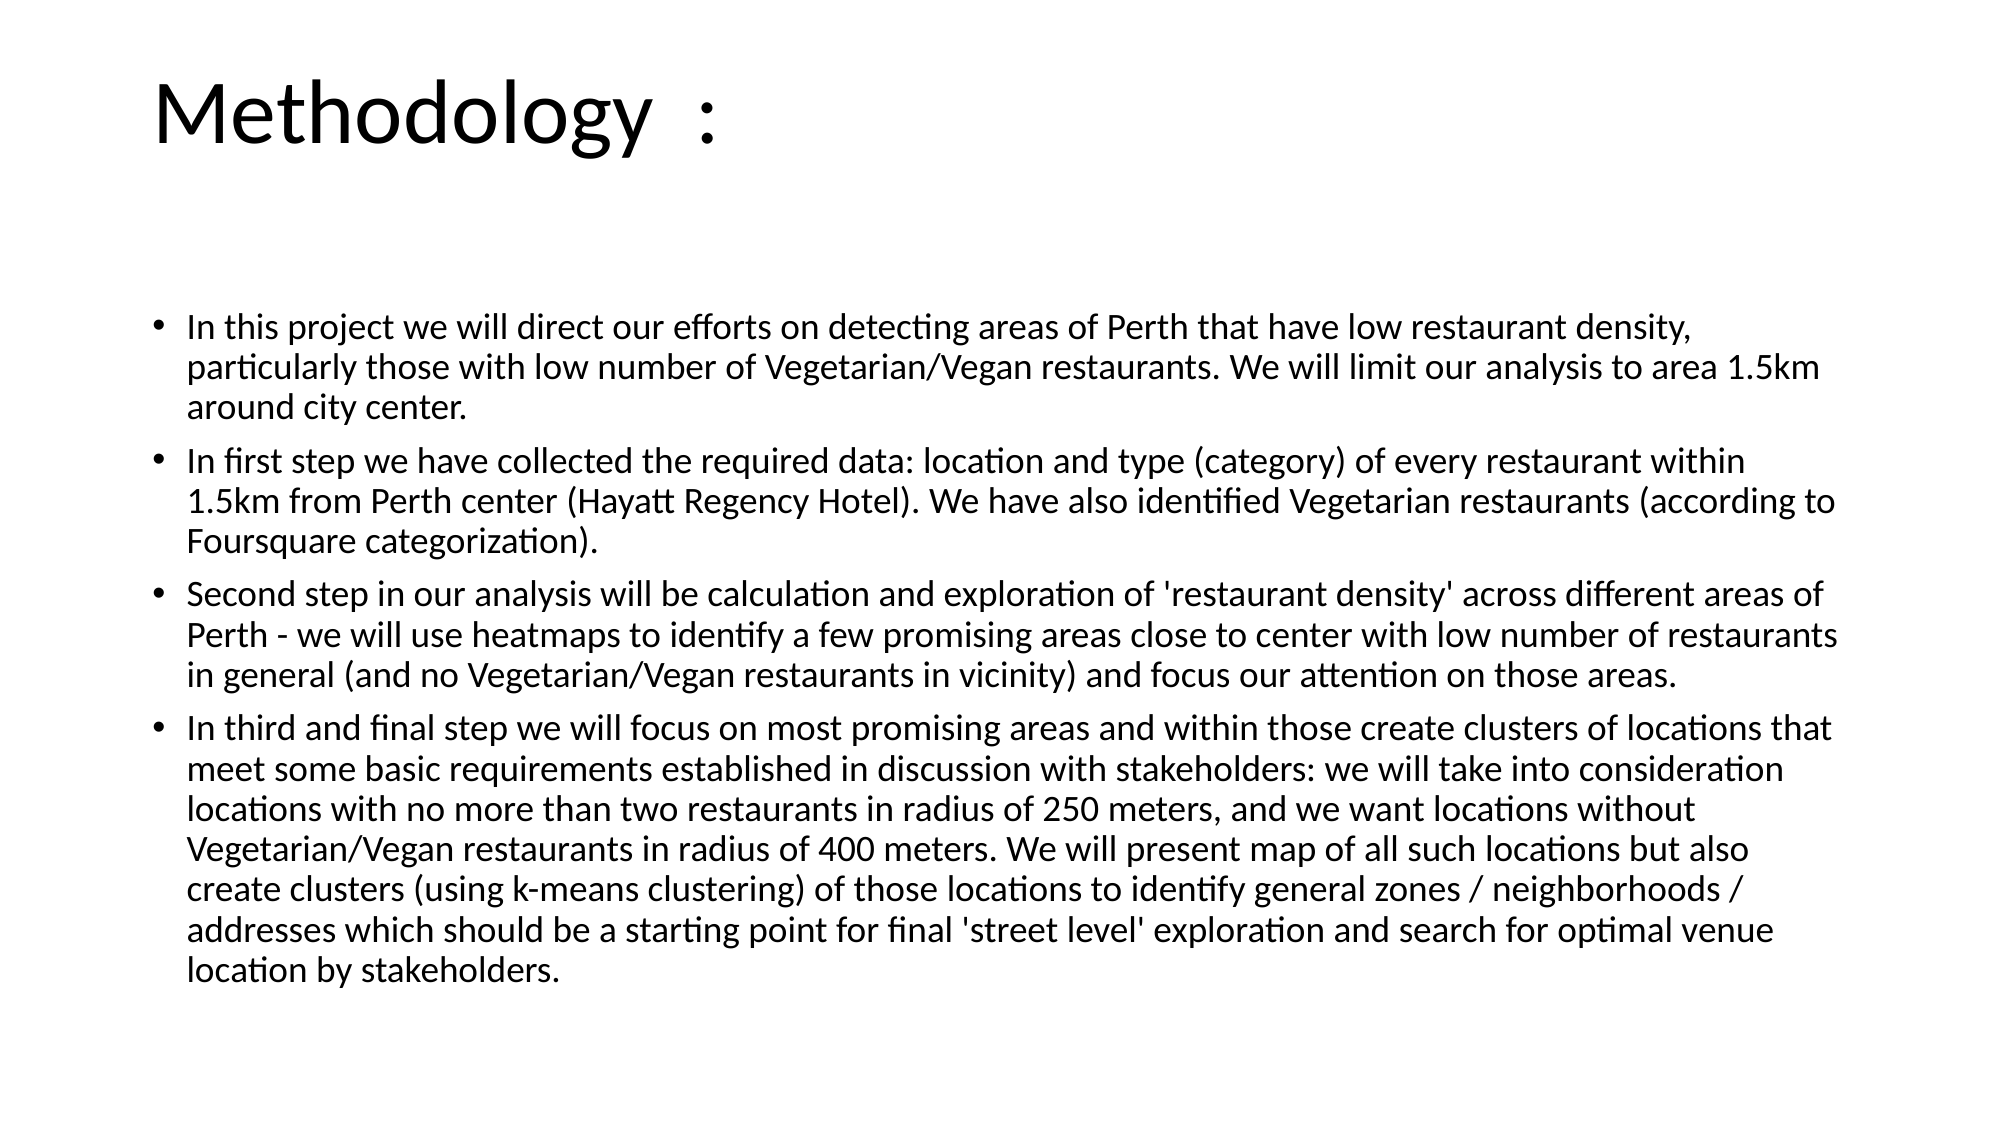

# Methodology  :
In this project we will direct our efforts on detecting areas of Perth that have low restaurant density, particularly those with low number of Vegetarian/Vegan restaurants. We will limit our analysis to area 1.5km around city center.
In first step we have collected the required data: location and type (category) of every restaurant within 1.5km from Perth center (Hayatt Regency Hotel). We have also identified Vegetarian restaurants (according to Foursquare categorization).
Second step in our analysis will be calculation and exploration of 'restaurant density' across different areas of Perth - we will use heatmaps to identify a few promising areas close to center with low number of restaurants in general (and no Vegetarian/Vegan restaurants in vicinity) and focus our attention on those areas.
In third and final step we will focus on most promising areas and within those create clusters of locations that meet some basic requirements established in discussion with stakeholders: we will take into consideration locations with no more than two restaurants in radius of 250 meters, and we want locations without Vegetarian/Vegan restaurants in radius of 400 meters. We will present map of all such locations but also create clusters (using k-means clustering) of those locations to identify general zones / neighborhoods / addresses which should be a starting point for final 'street level' exploration and search for optimal venue location by stakeholders.